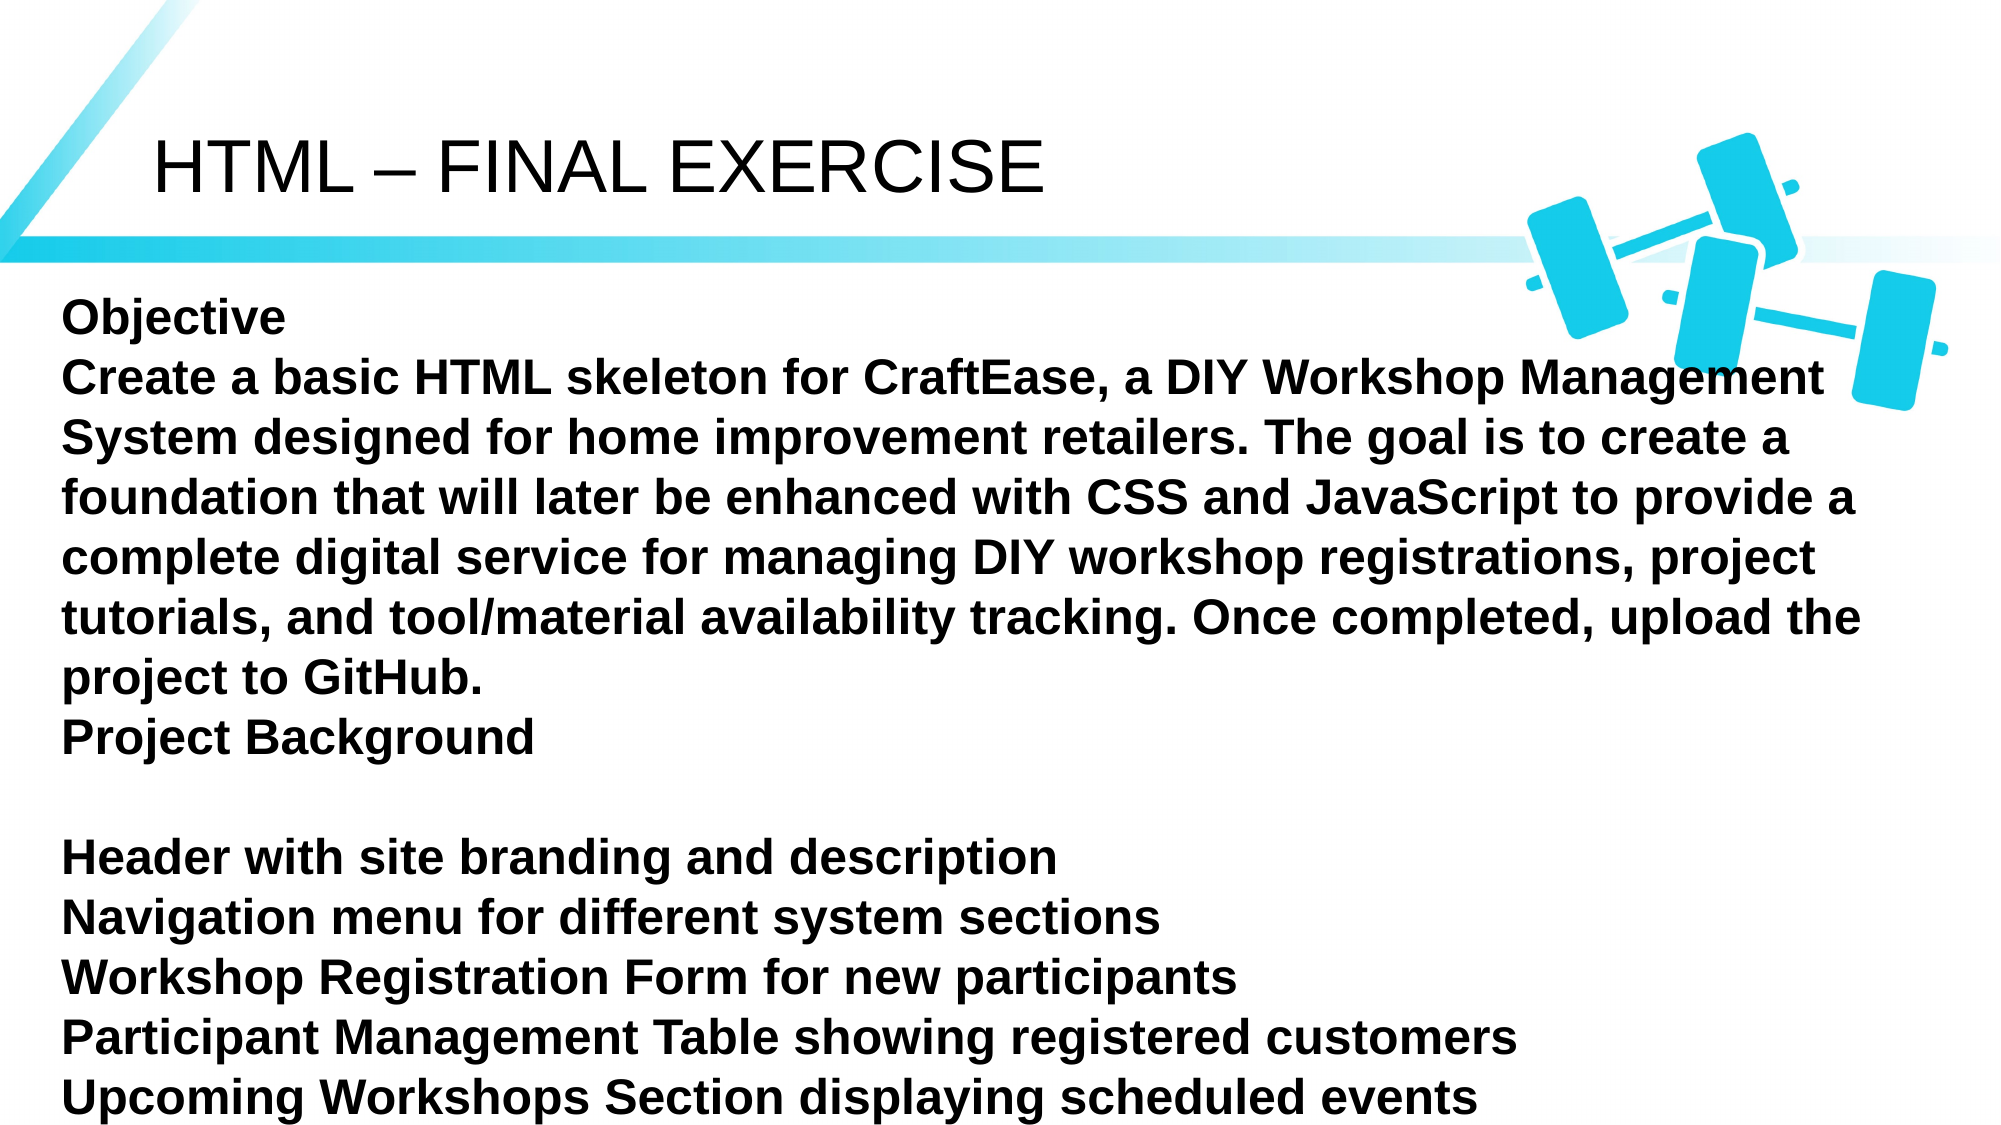

# HTML – FINAL EXERCISE
Objective
Create a basic HTML skeleton for CraftEase, a DIY Workshop Management System designed for home improvement retailers. The goal is to create a foundation that will later be enhanced with CSS and JavaScript to provide a complete digital service for managing DIY workshop registrations, project tutorials, and tool/material availability tracking. Once completed, upload the project to GitHub.
Project Background

Header with site branding and description
Navigation menu for different system sections
Workshop Registration Form for new participants
Participant Management Table showing registered customers
Upcoming Workshops Section displaying scheduled events
Tool & Material Inventory Table for availability tracking